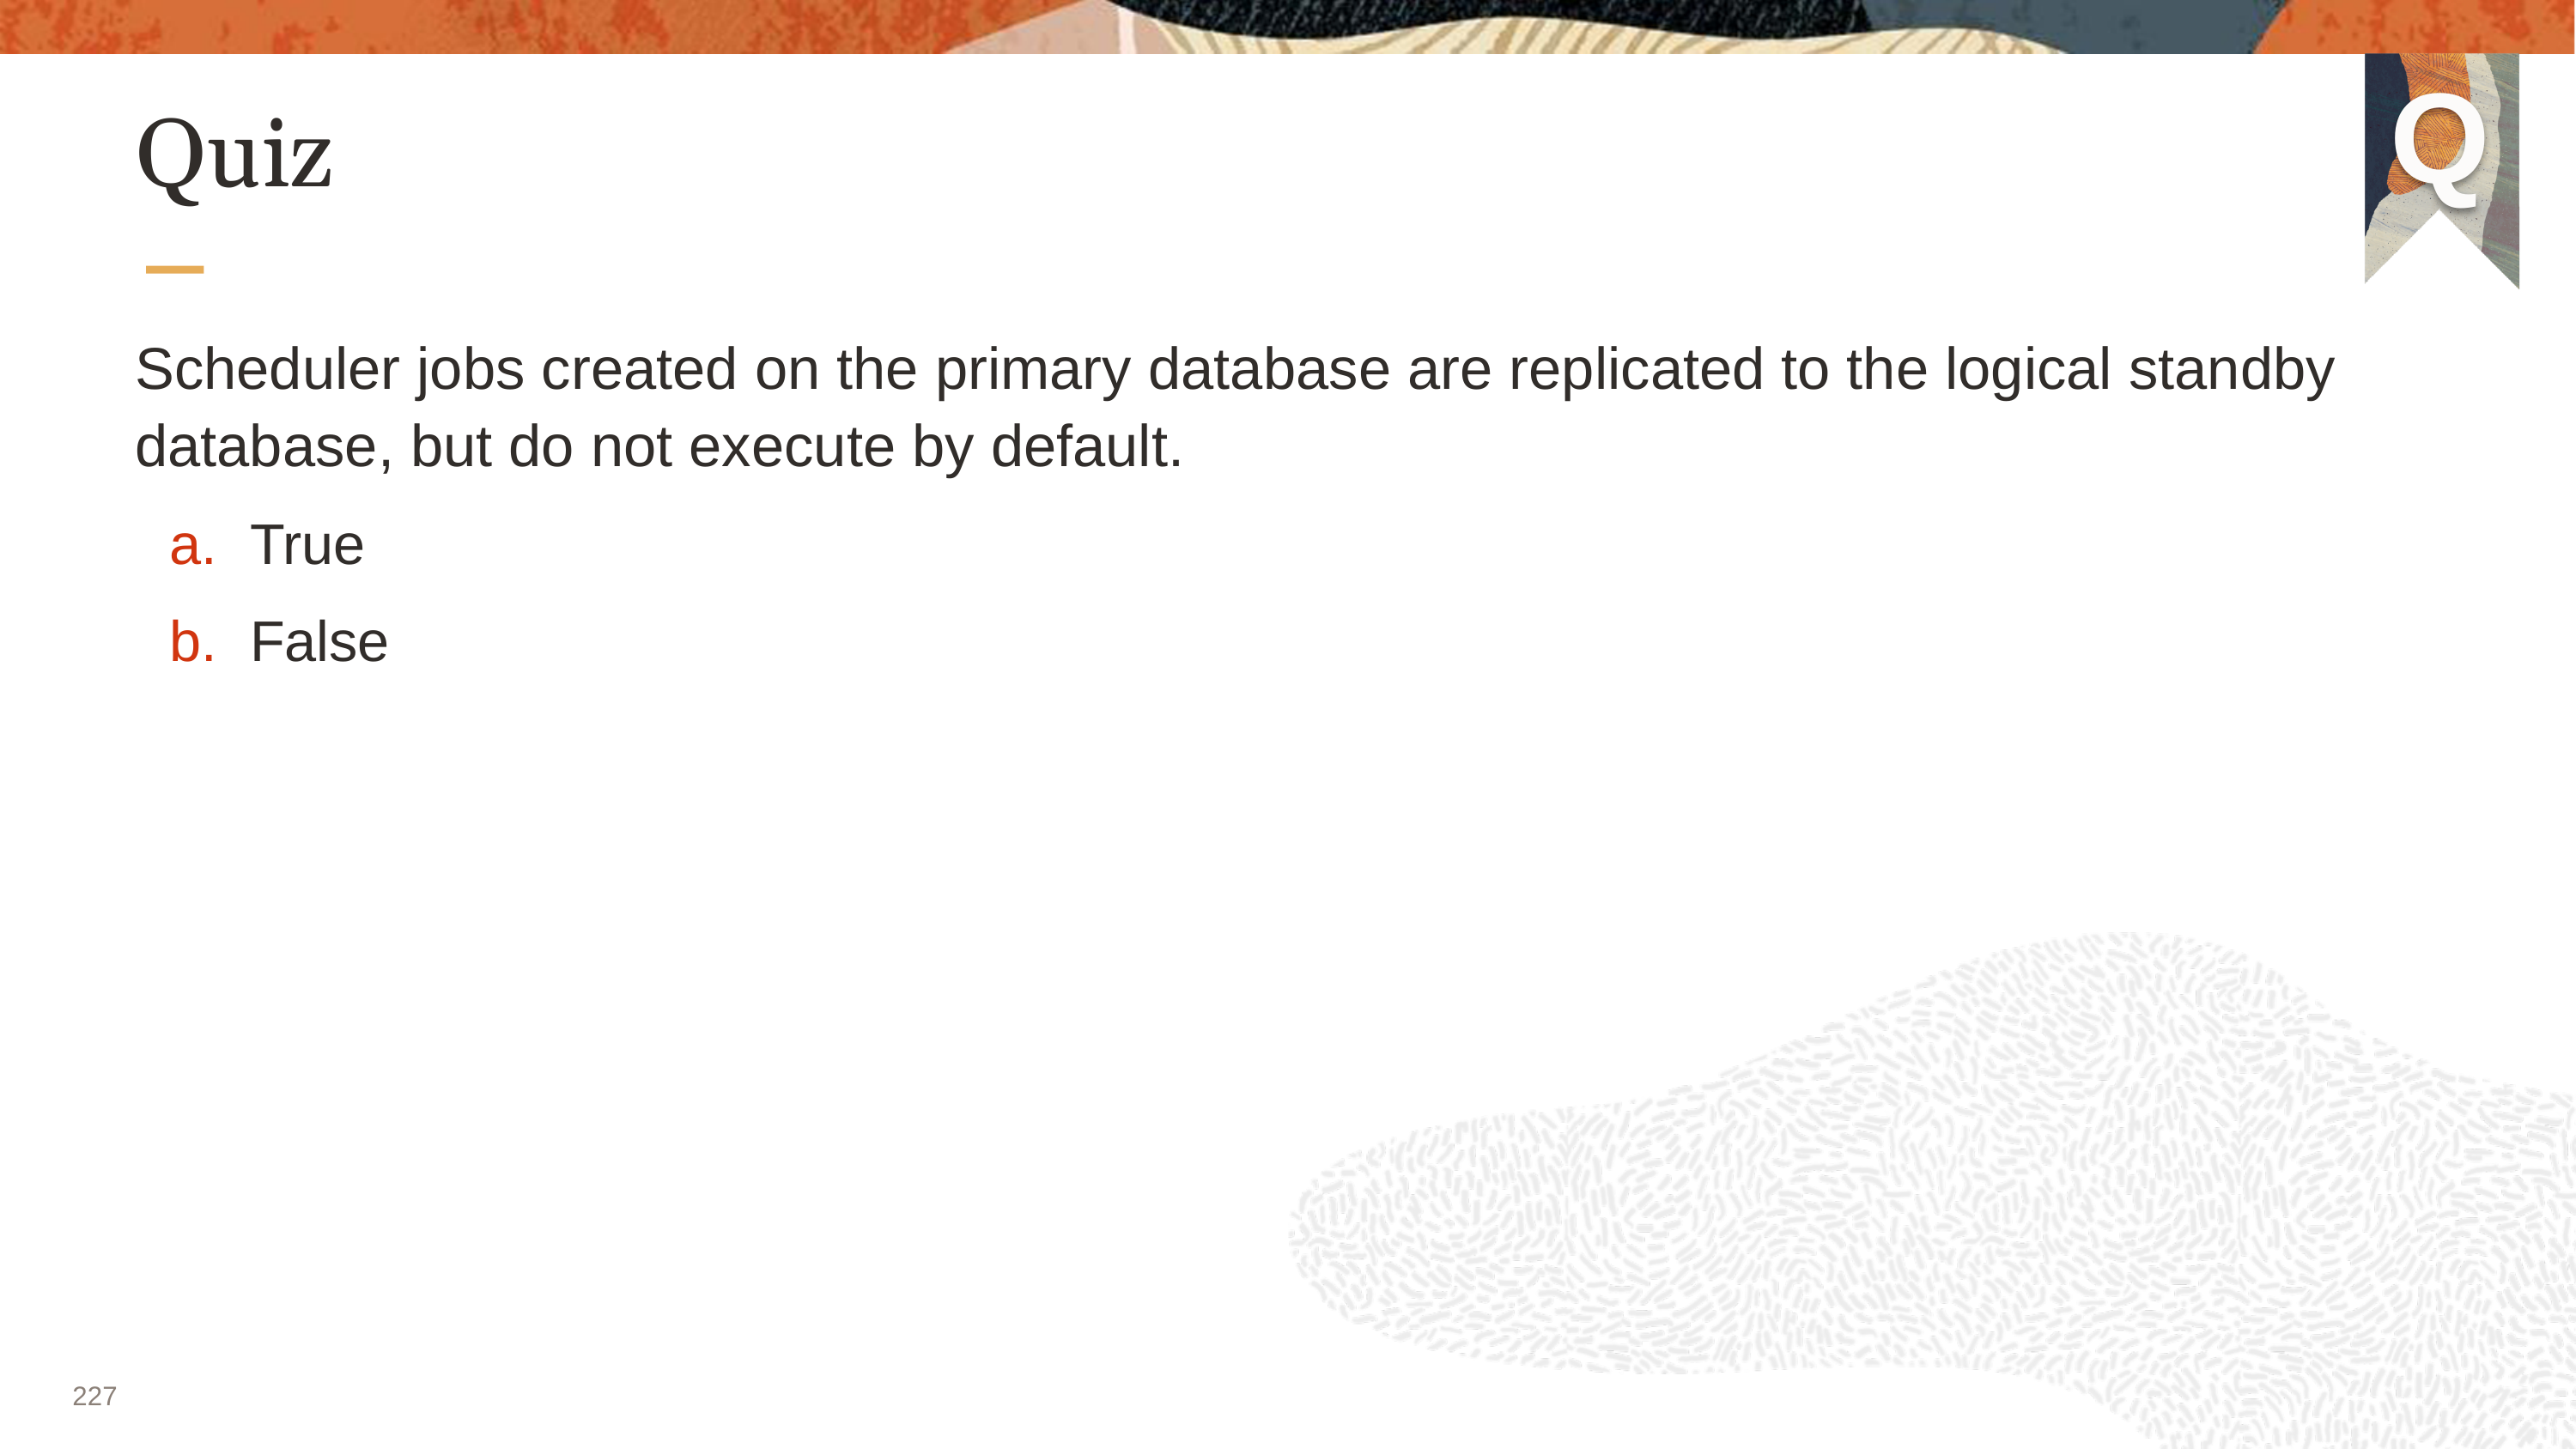

# Quiz
Scheduler jobs created on the primary database are replicated to the logical standby database, but do not execute by default.
True
False